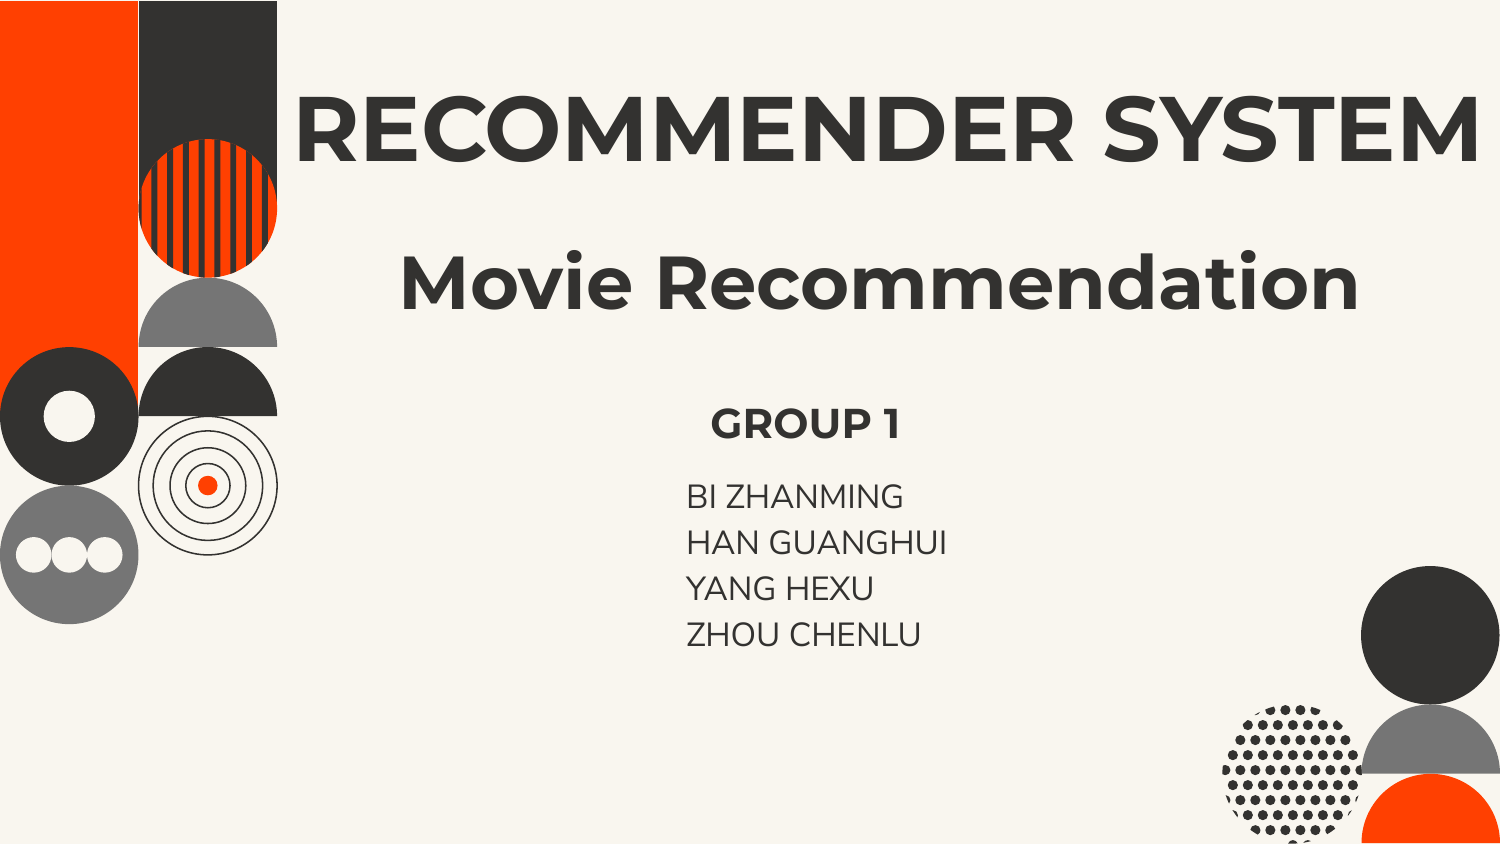

# RECOMMENDER SYSTEM
Movie Recommendation
GROUP 1
BI ZHANMING
HAN GUANGHUI
YANG HEXU
ZHOU CHENLU